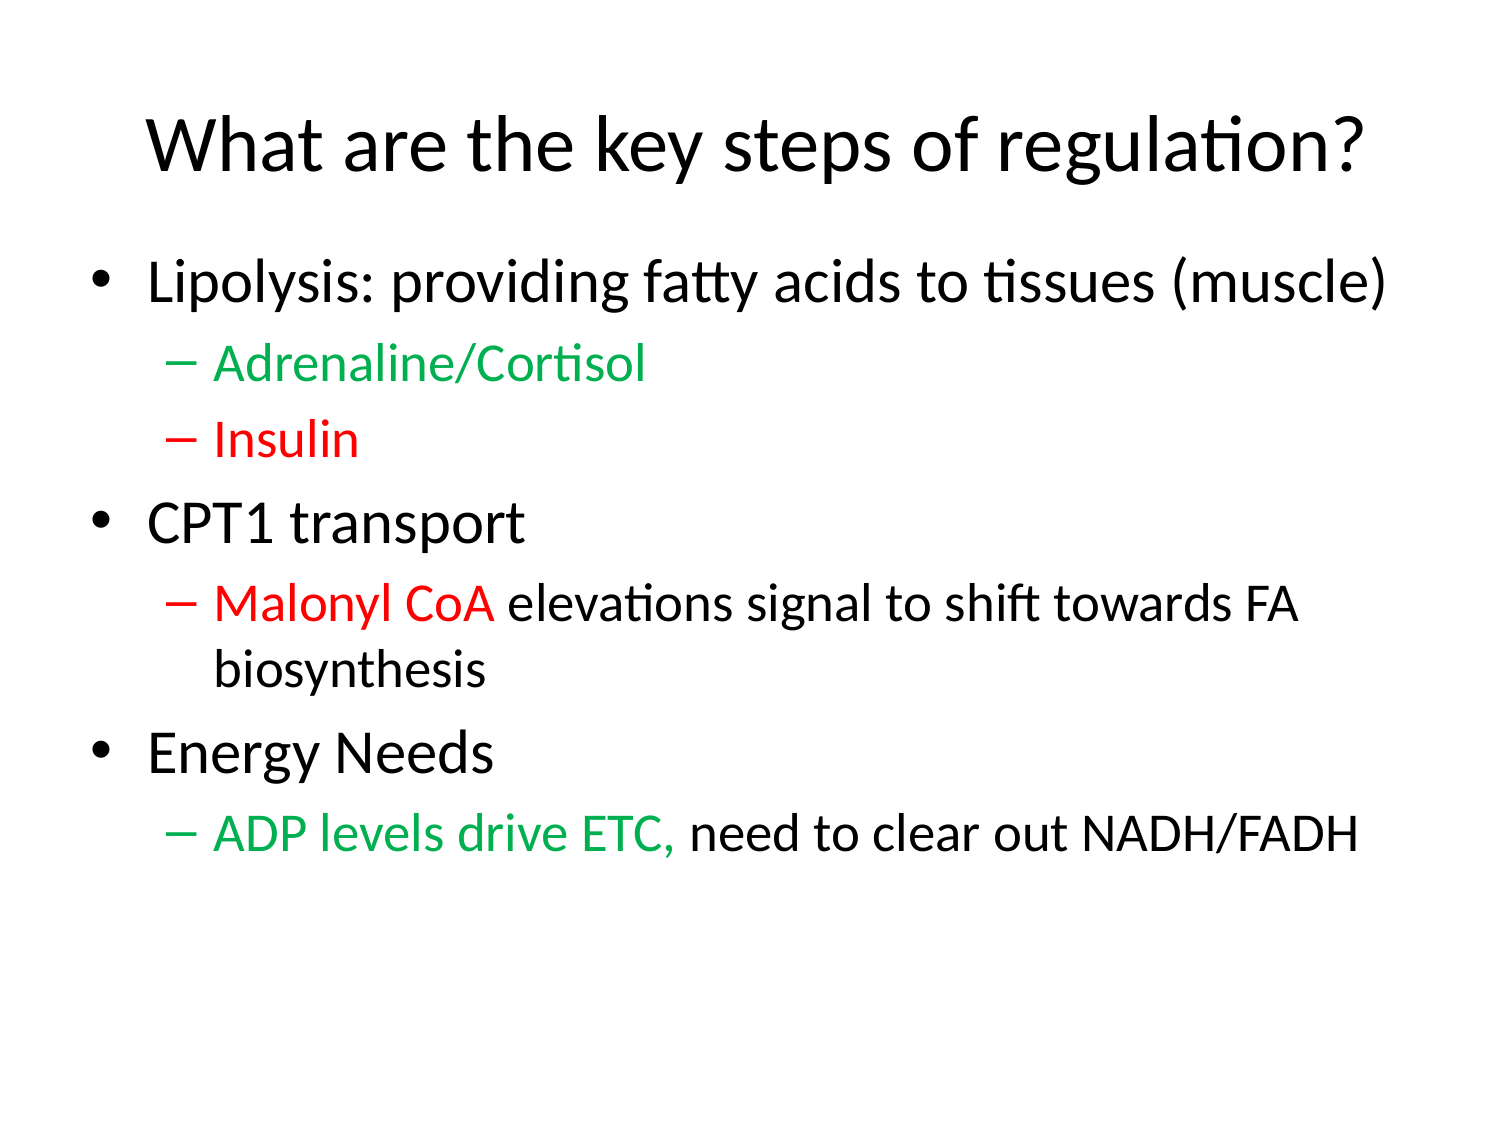

# What are the key steps of regulation?
Lipolysis: providing fatty acids to tissues (muscle)
Adrenaline/Cortisol
Insulin
CPT1 transport
Malonyl CoA elevations signal to shift towards FA biosynthesis
Energy Needs
ADP levels drive ETC, need to clear out NADH/FADH